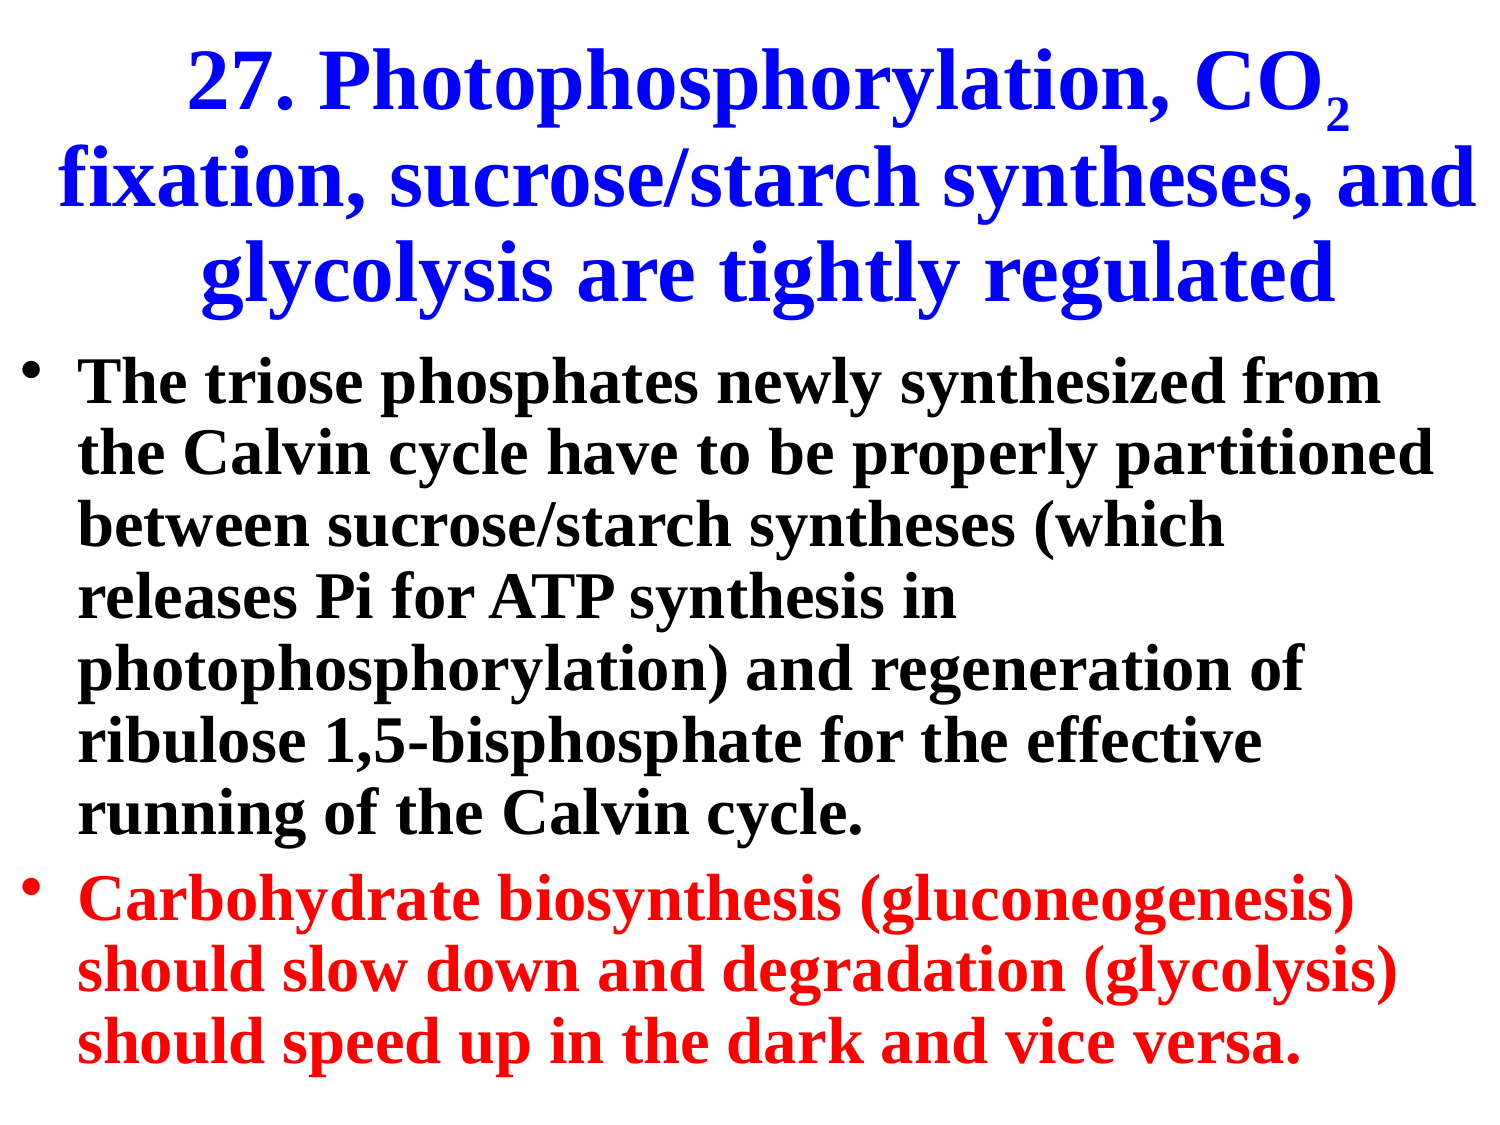

# 27. Photophosphorylation, CO2 fixation, sucrose/starch syntheses, and glycolysis are tightly regulated
The triose phosphates newly synthesized from the Calvin cycle have to be properly partitioned between sucrose/starch syntheses (which releases Pi for ATP synthesis in photophosphorylation) and regeneration of ribulose 1,5-bisphosphate for the effective running of the Calvin cycle.
Carbohydrate biosynthesis (gluconeogenesis) should slow down and degradation (glycolysis) should speed up in the dark and vice versa.